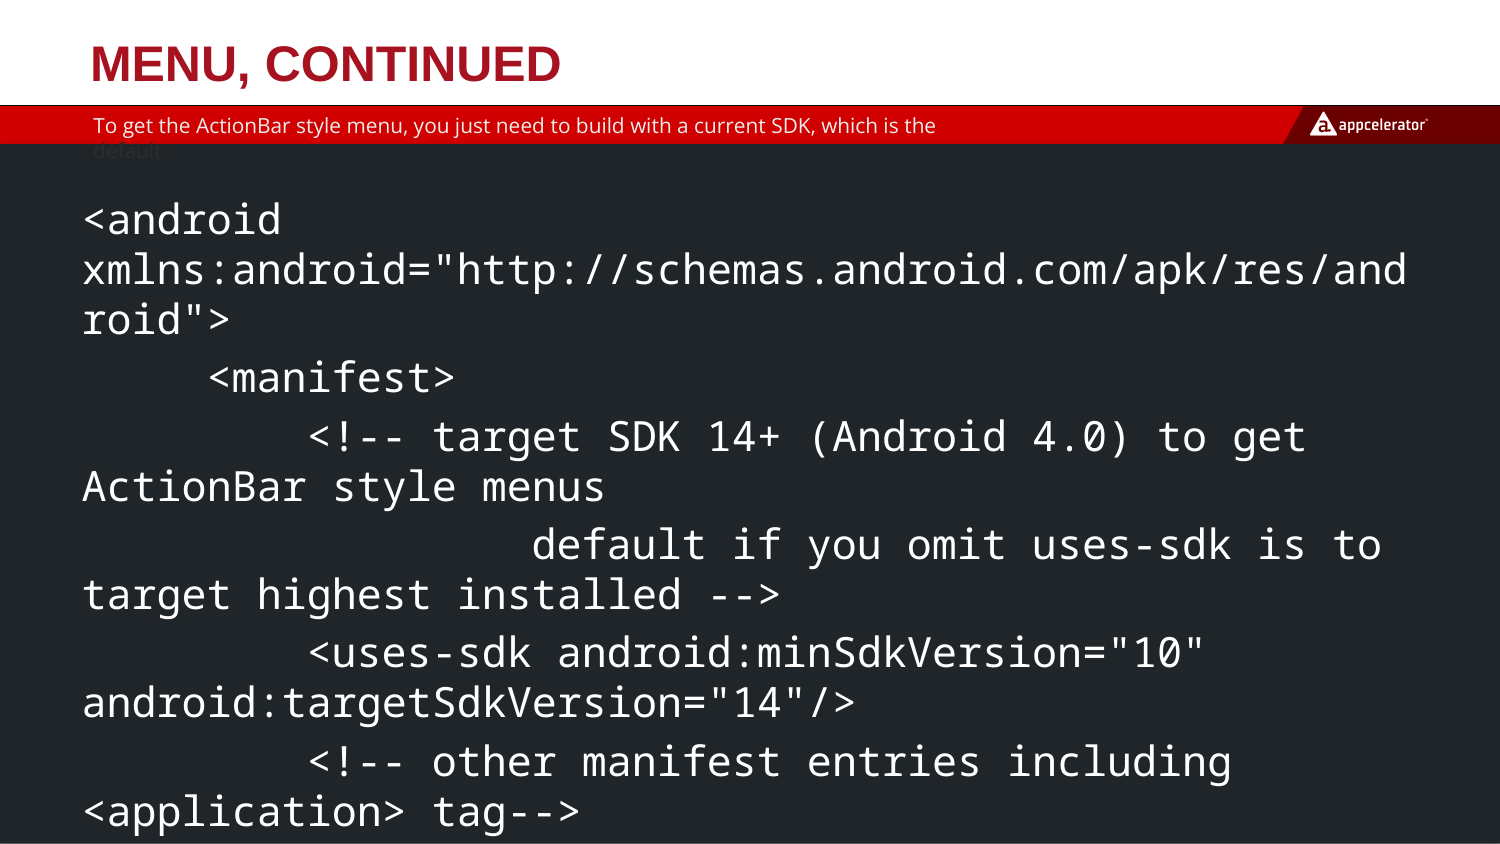

# Menu, Continued
To get the ActionBar style menu, you just need to build with a current SDK, which is the default

<android xmlns:android="http://schemas.android.com/apk/res/android">
     <manifest>
	   <!-- target SDK 14+ (Android 4.0) to get ActionBar style menus
			default if you omit uses-sdk is to target highest installed -->
	   <uses-sdk android:minSdkVersion="10" android:targetSdkVersion="14"/>
	   <!-- other manifest entries including <application> tag-->
     </manifest>
</android>